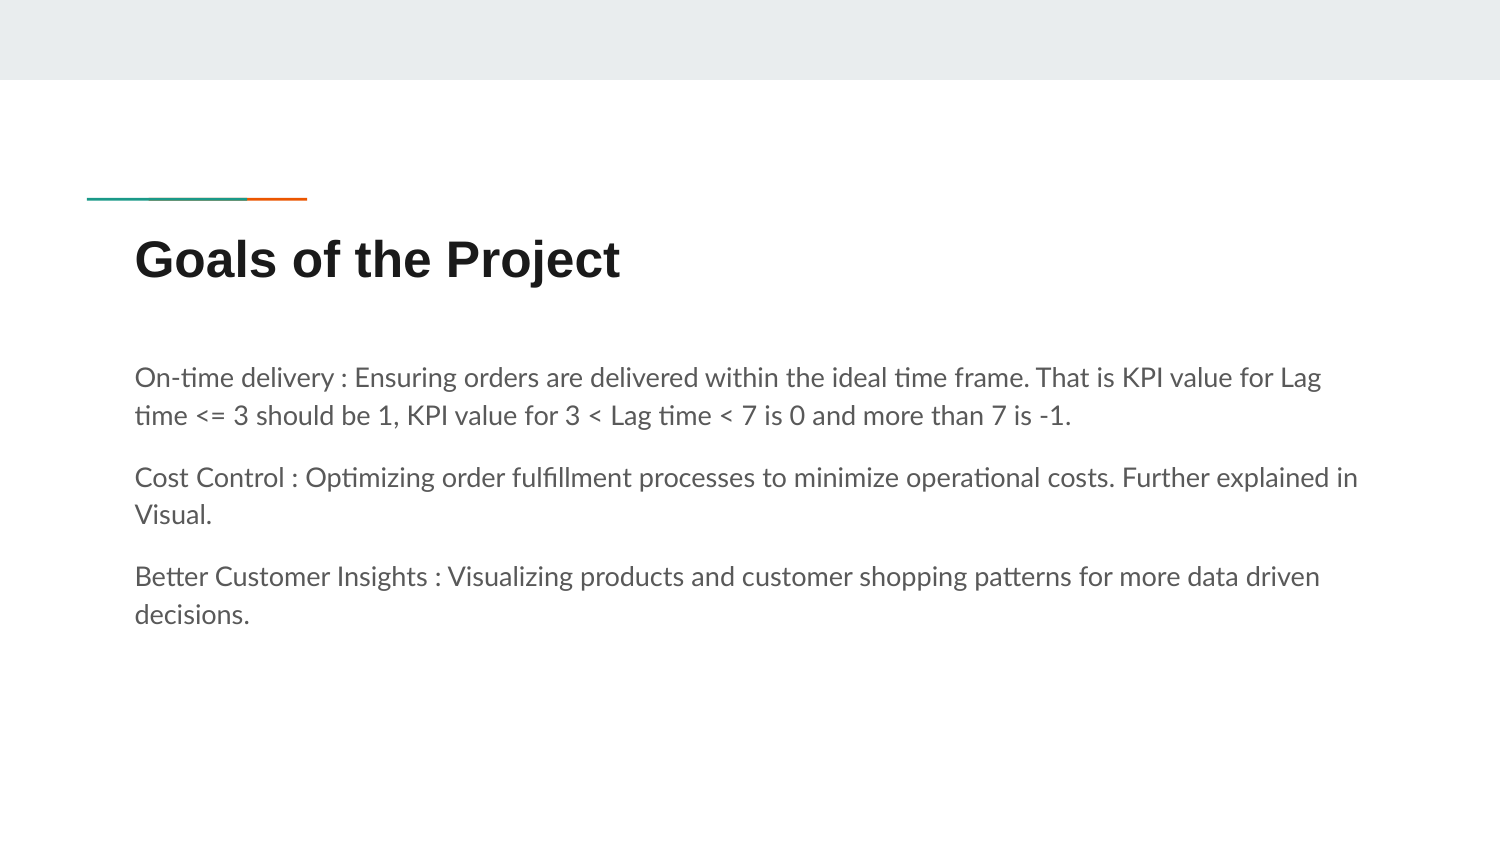

# Goals of the Project
On-time delivery : Ensuring orders are delivered within the ideal time frame. That is KPI value for Lag time <= 3 should be 1, KPI value for 3 < Lag time < 7 is 0 and more than 7 is -1.
Cost Control : Optimizing order fulfillment processes to minimize operational costs. Further explained in Visual.
Better Customer Insights : Visualizing products and customer shopping patterns for more data driven decisions.